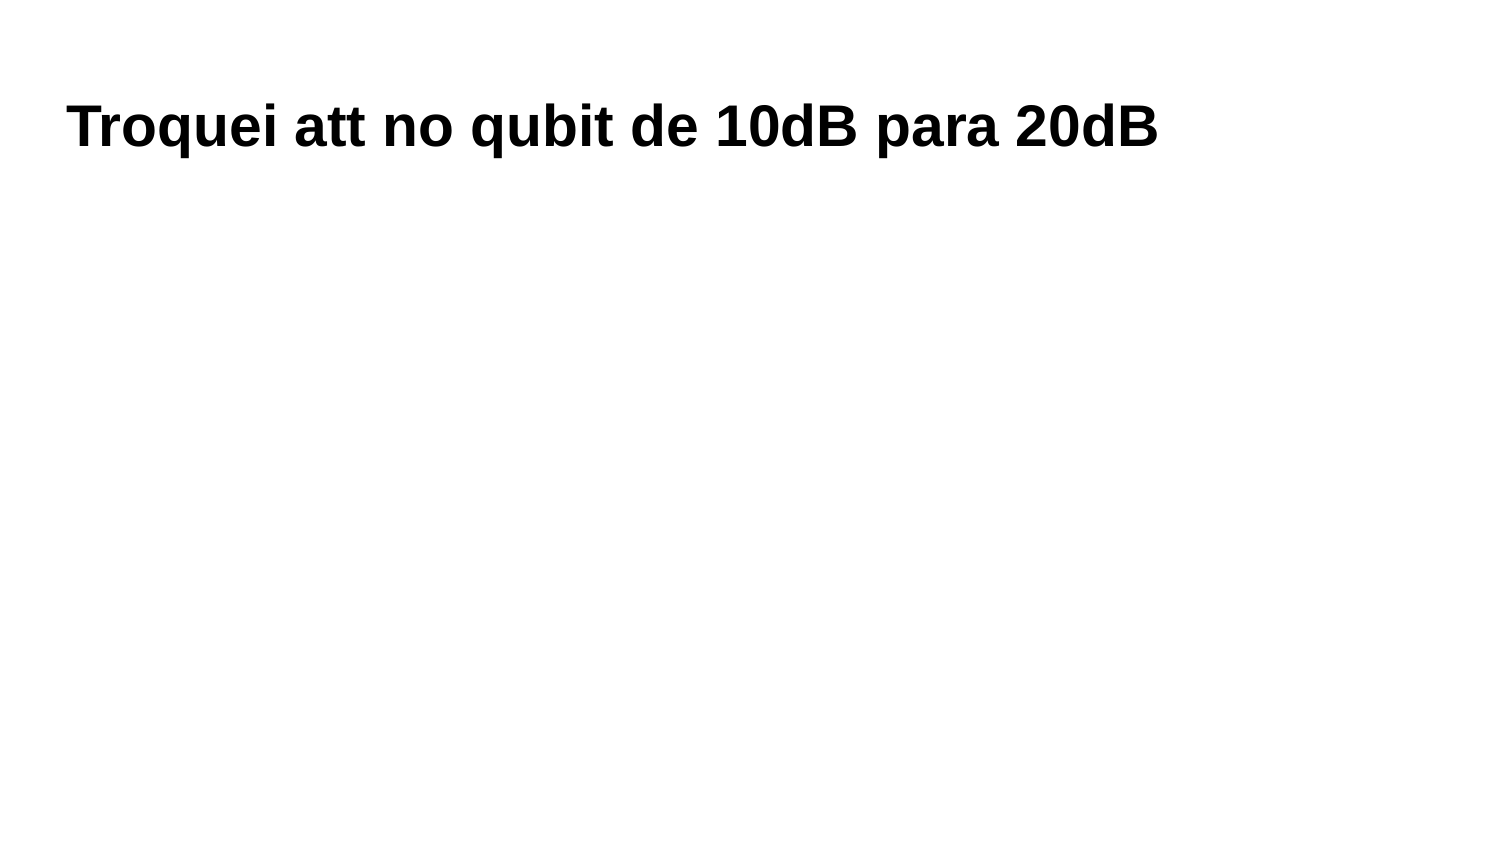

# Troquei att no qubit de 10dB para 20dB